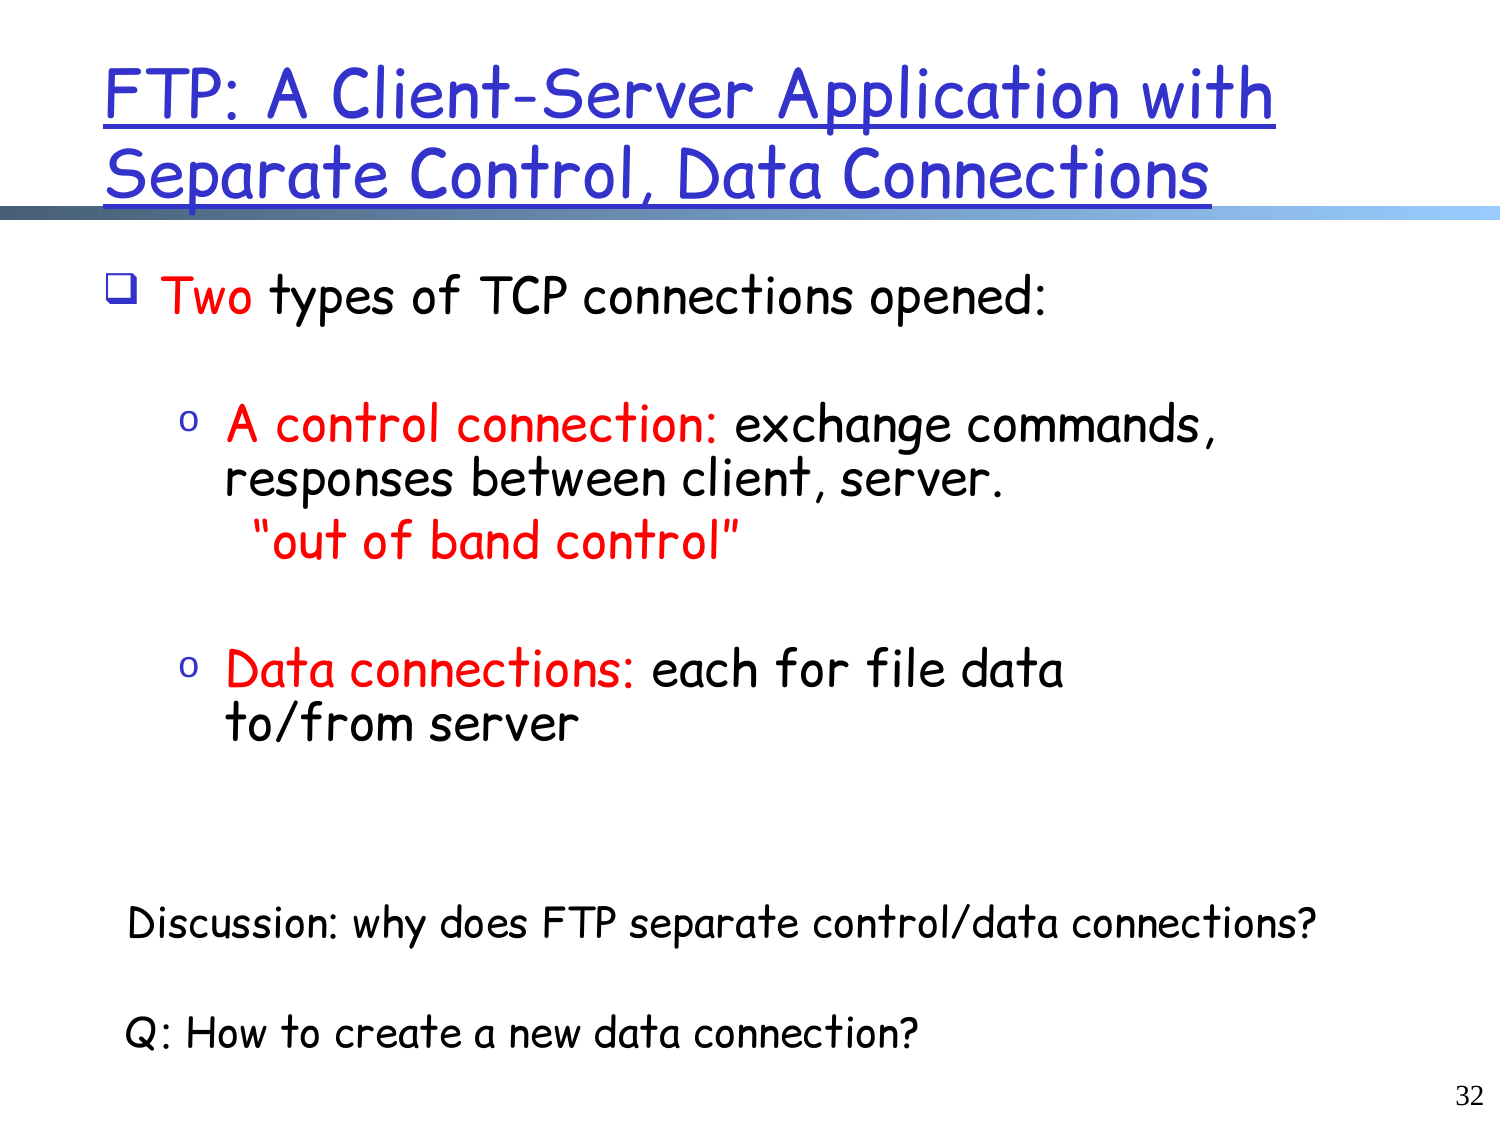

# FTP: A Client-Server Application with Separate Control, Data Connections
Two types of TCP connections opened:

A control connection: exchange commands, responses between client, server.
“out of band control”

Data connections: each for file data to/from server
Discussion: why does FTP separate control/data connections?
Q: How to create a new data connection?
32